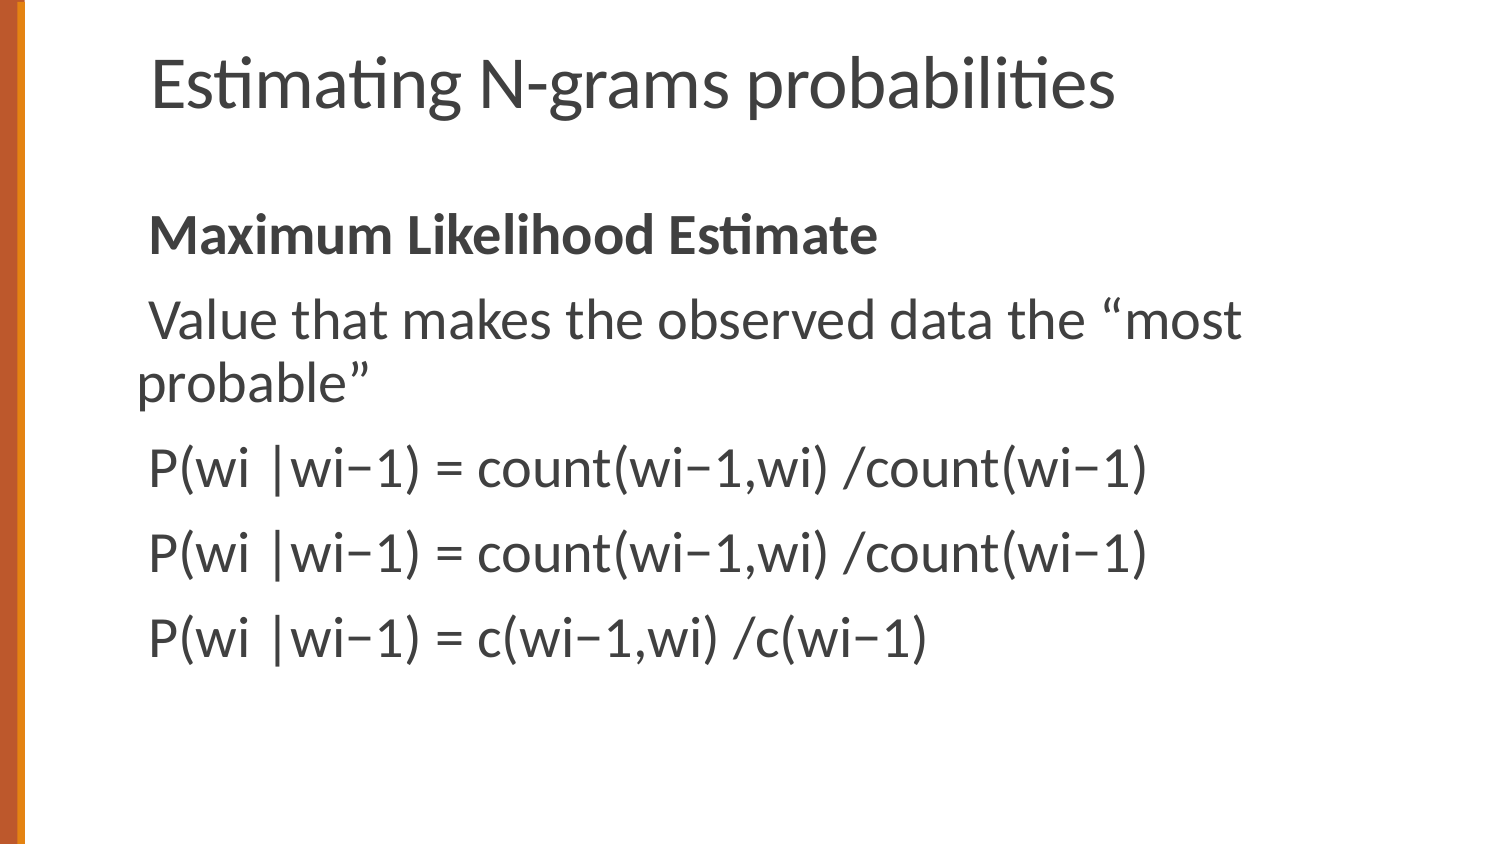

# Estimating N-grams probabilities
Maximum Likelihood Estimate
Value that makes the observed data the “most probable”
P(wi |wi−1) = count(wi−1,wi) /count(wi−1)
P(wi |wi−1) = count(wi−1,wi) /count(wi−1)
P(wi |wi−1) = c(wi−1,wi) /c(wi−1)